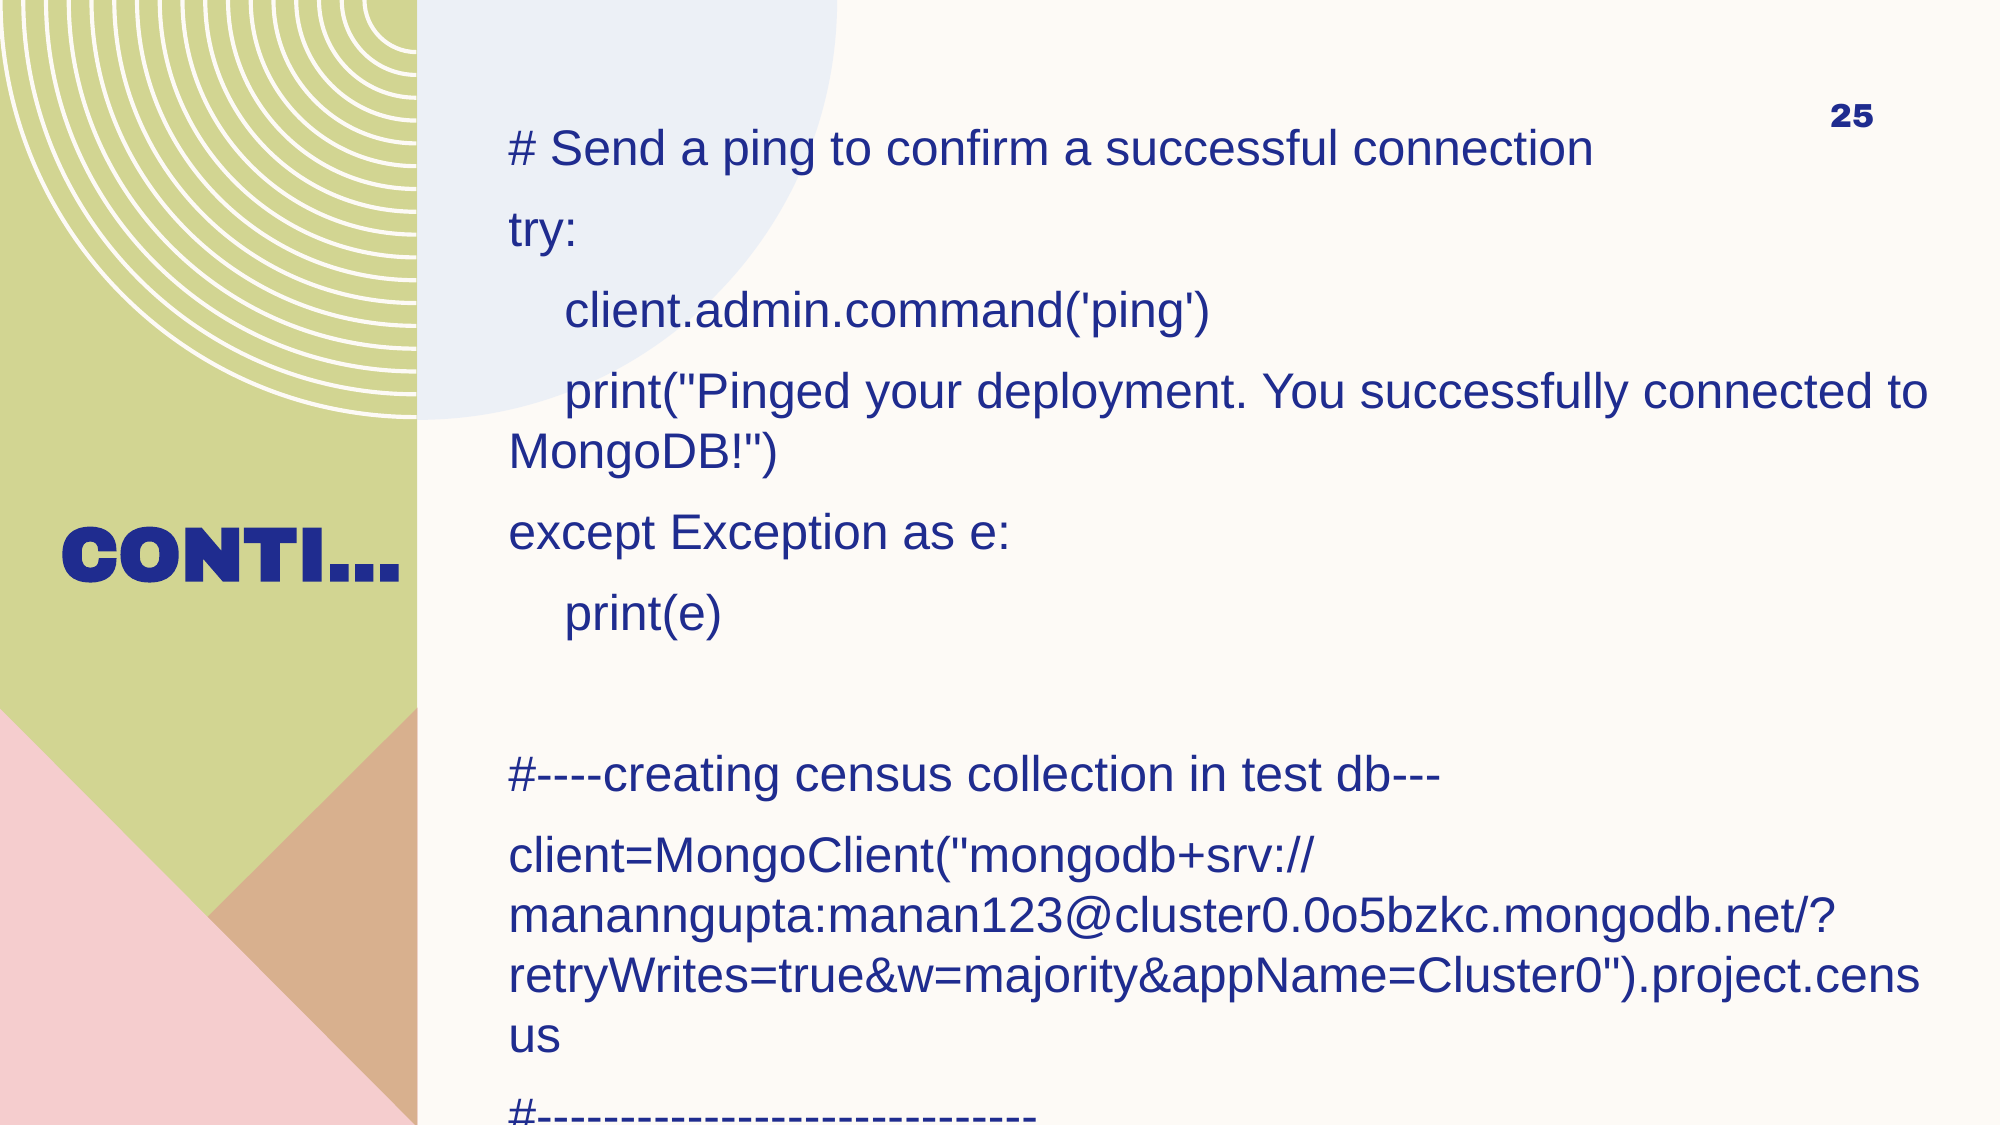

# Send a ping to confirm a successful connection
try:
    client.admin.command('ping')
    print("Pinged your deployment. You successfully connected to MongoDB!")
except Exception as e:
    print(e)

#----creating census collection in test db---
client=MongoClient("mongodb+srv://mananngupta:manan123@cluster0.0o5bzkc.mongodb.net/?retryWrites=true&w=majority&appName=Cluster0").project.census
#------------------------------
25
# Conti…